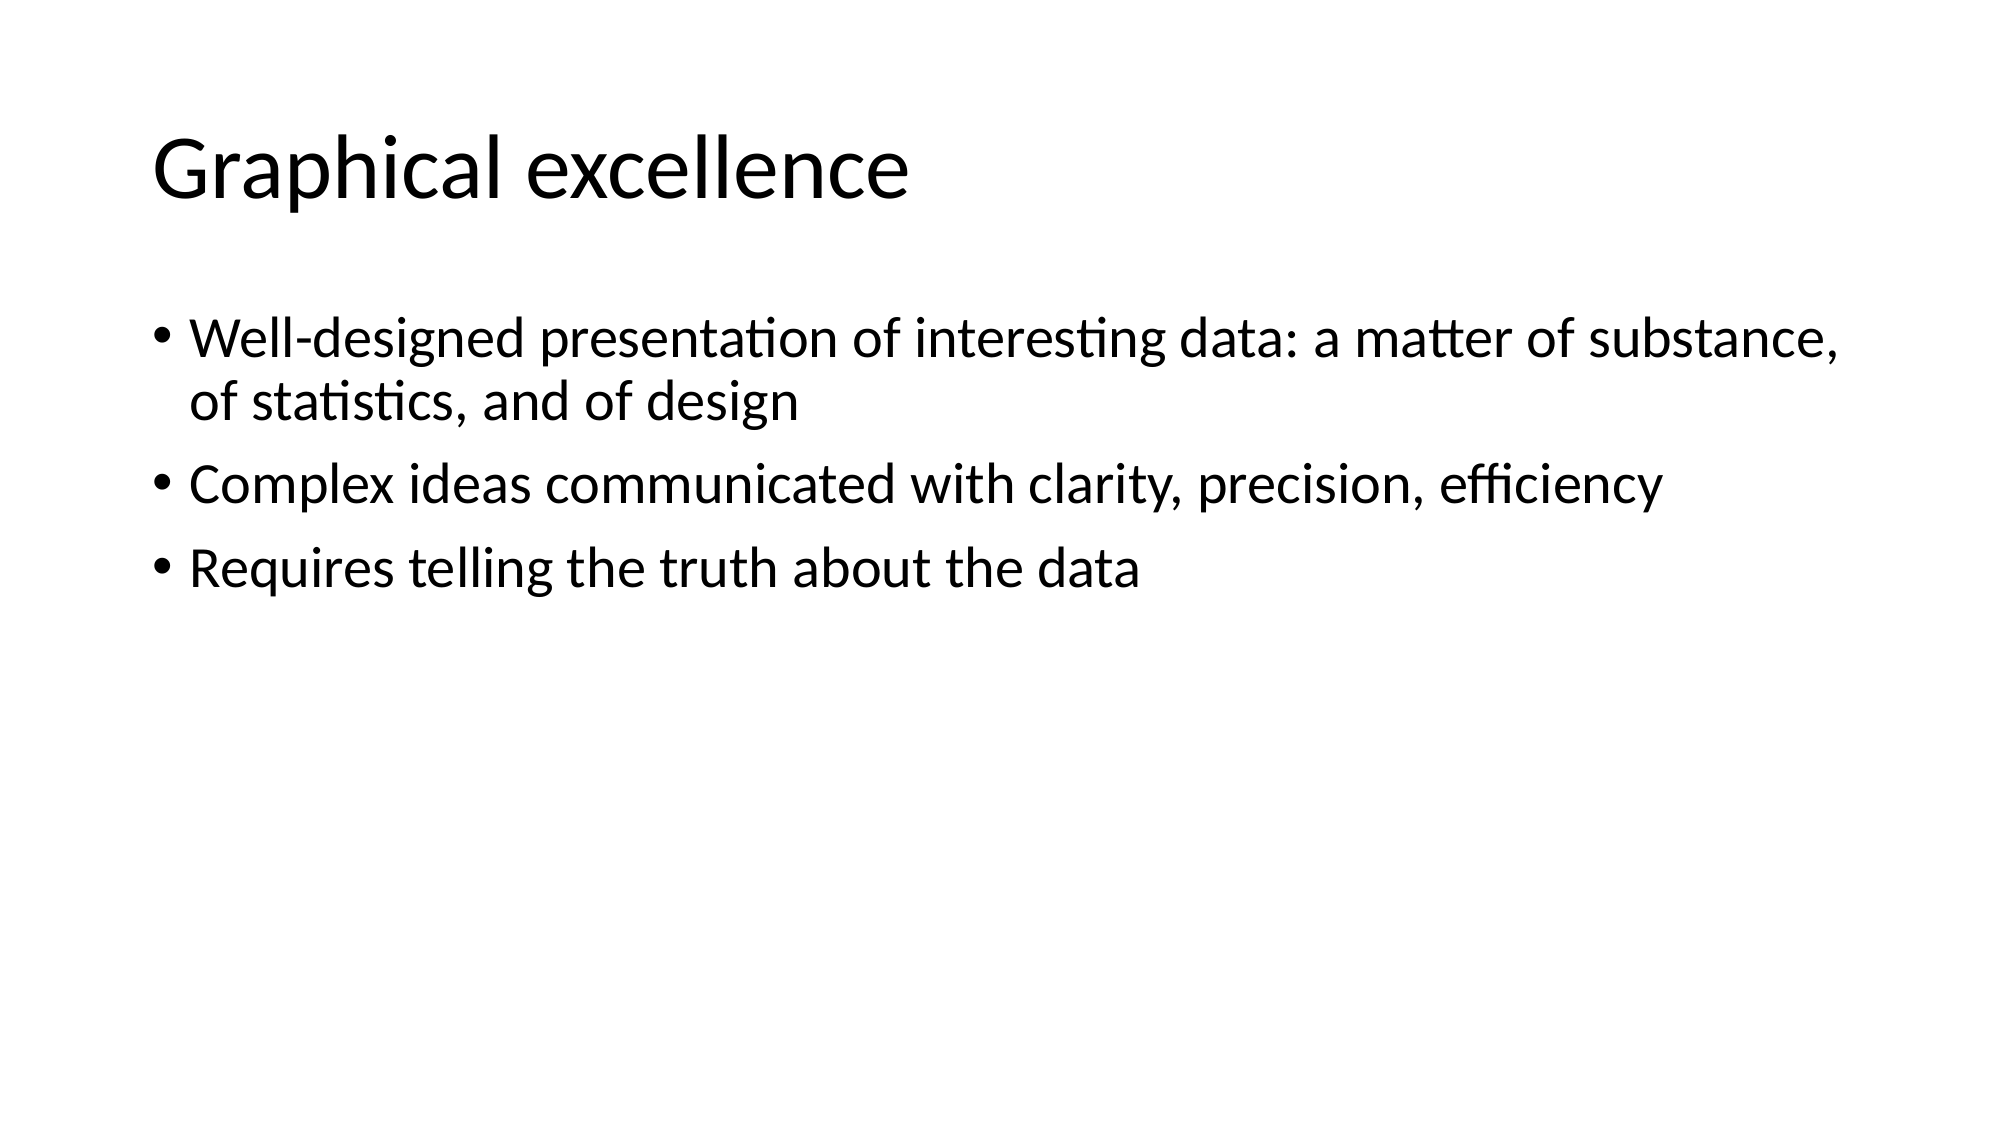

# Graphical excellence
Well-designed presentation of interesting data: a matter of substance, of statistics, and of design
Complex ideas communicated with clarity, precision, efficiency
Requires telling the truth about the data